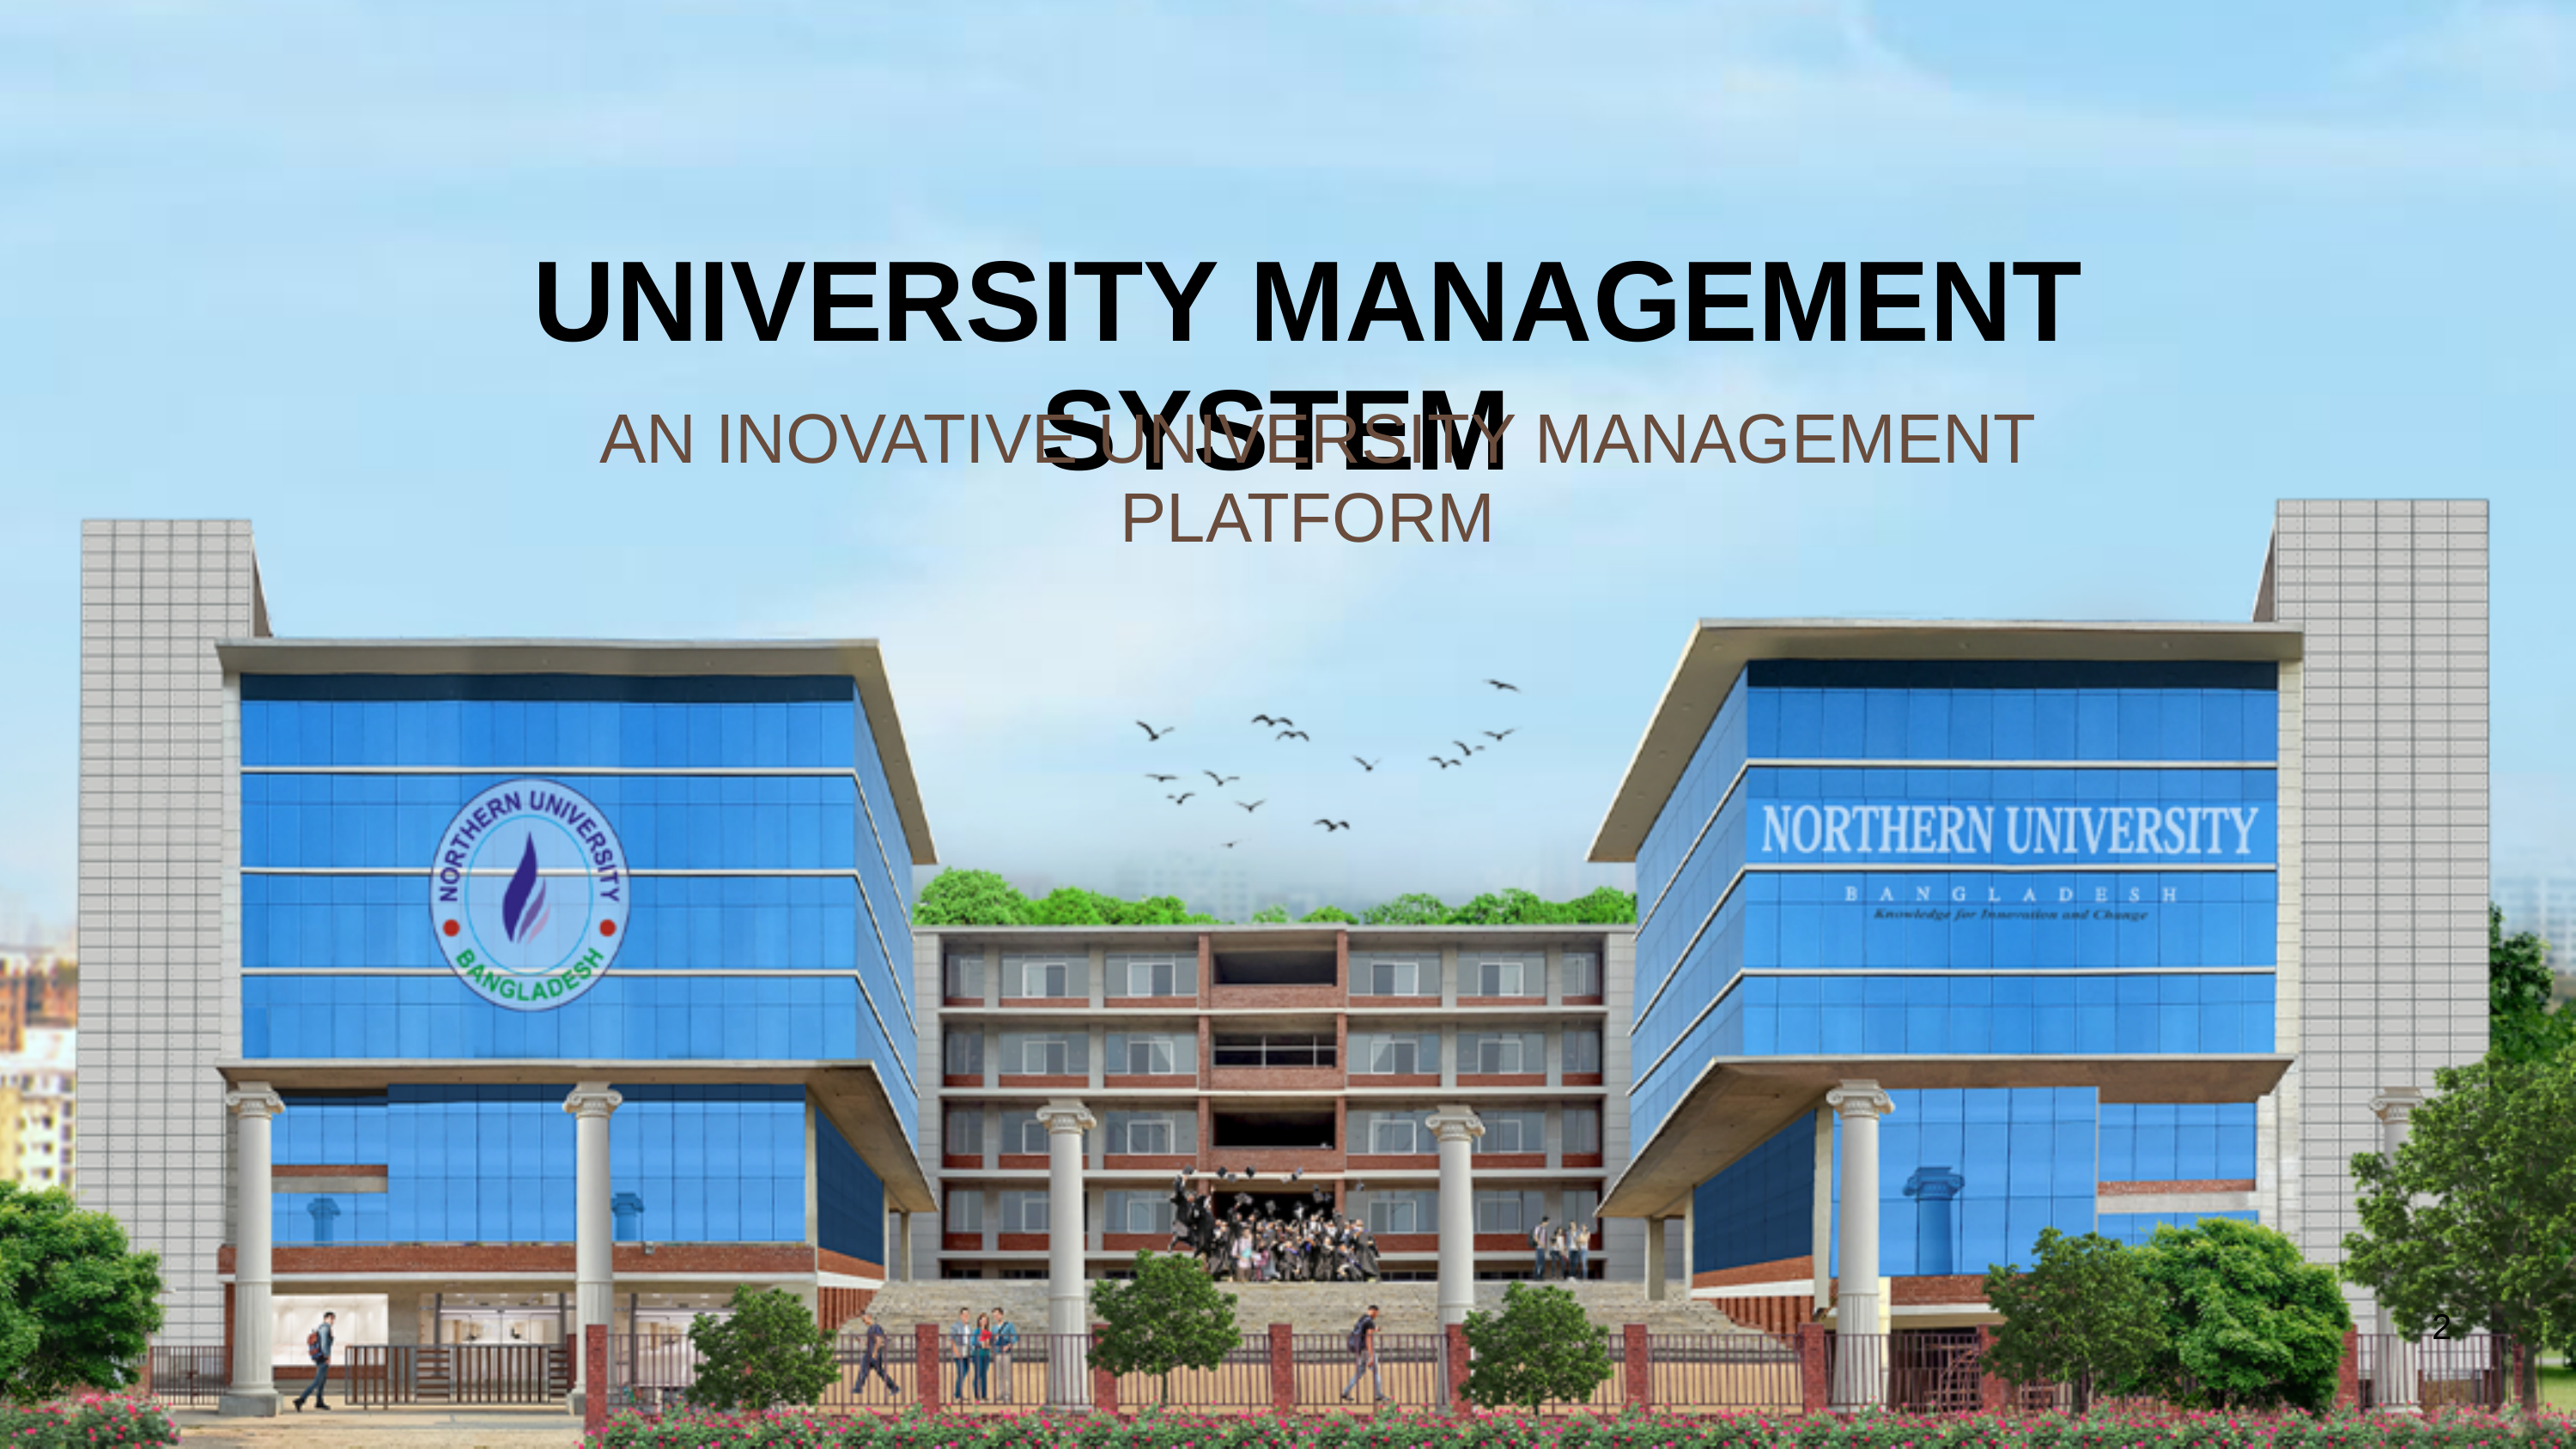

UNIVERSITY MANAGEMENT SYSTEM

 AN INOVATIVE UNIVERSITY MANAGEMENT PLATFORM
2